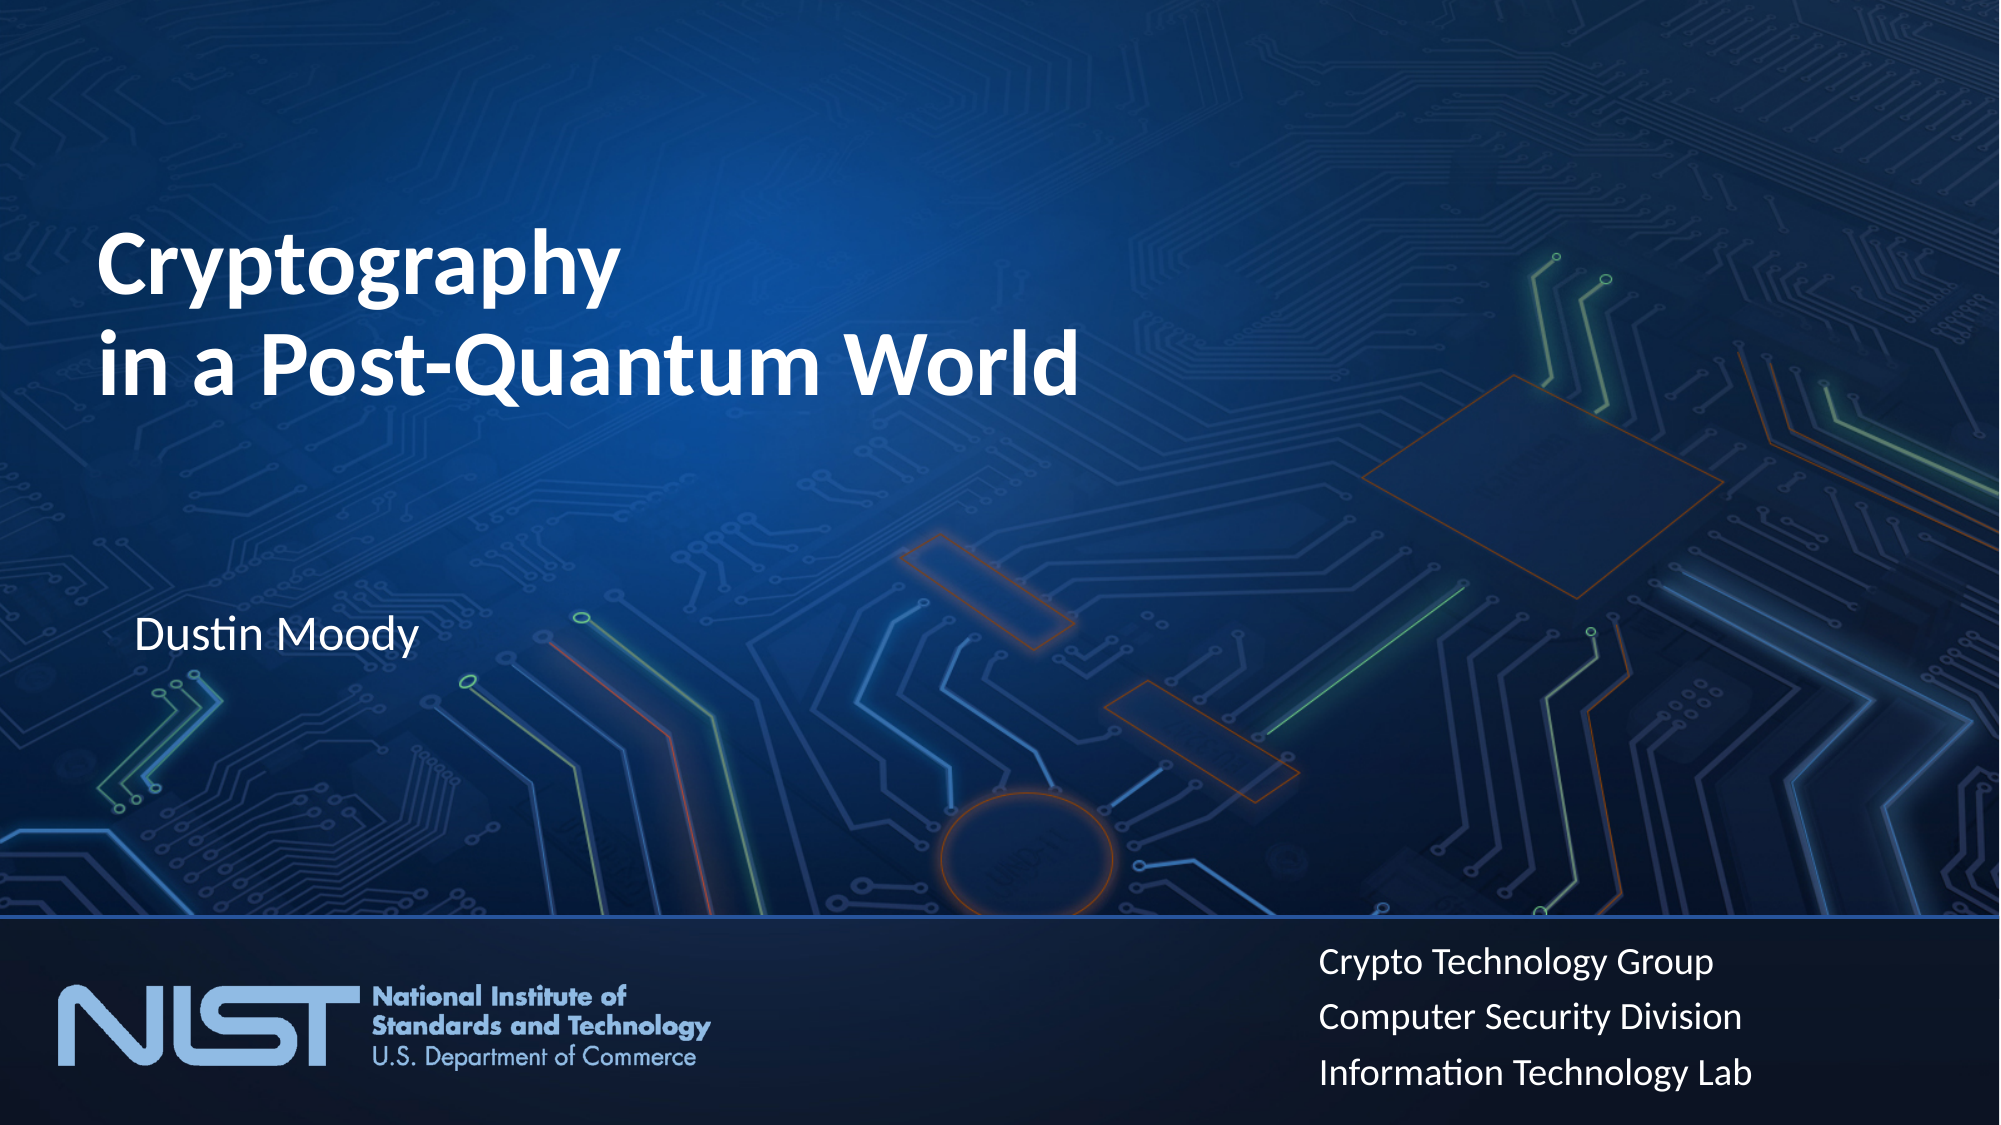

# Cryptography in a Post-Quantum World
Dustin Moody
Crypto Technology Group
Computer Security Division
Information Technology Lab